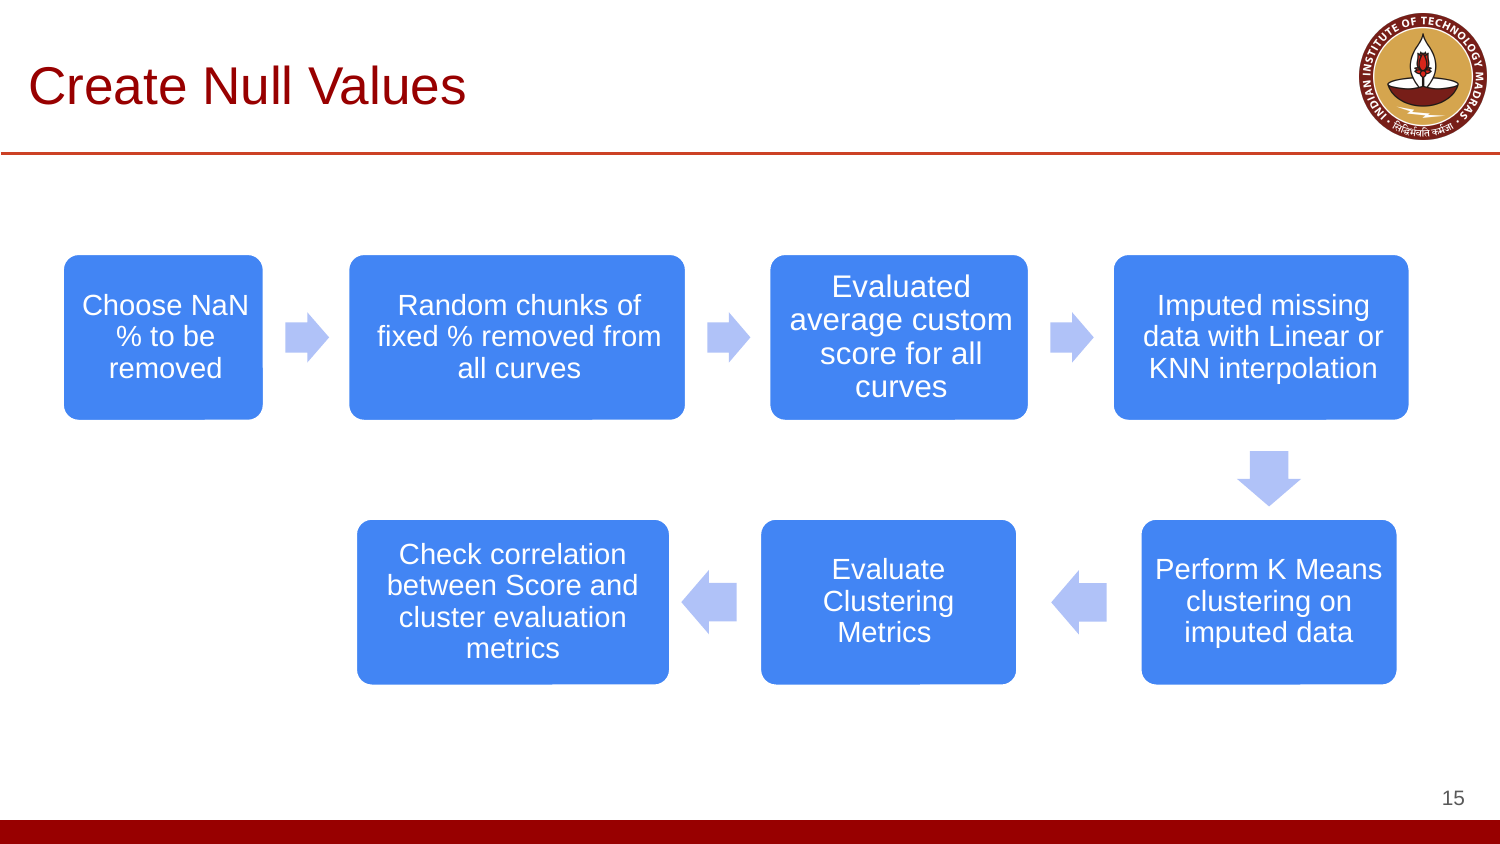

# Create Null Values
Choose NaN % to be removed

Random chunks of fixed % removed from all curves

Evaluated average custom score for all curves

Imputed missing data with Linear or KNN interpolation

Check correlation between Score and cluster evaluation metrics

Evaluate Clustering Metrics

Perform K Means clustering on imputed data

15